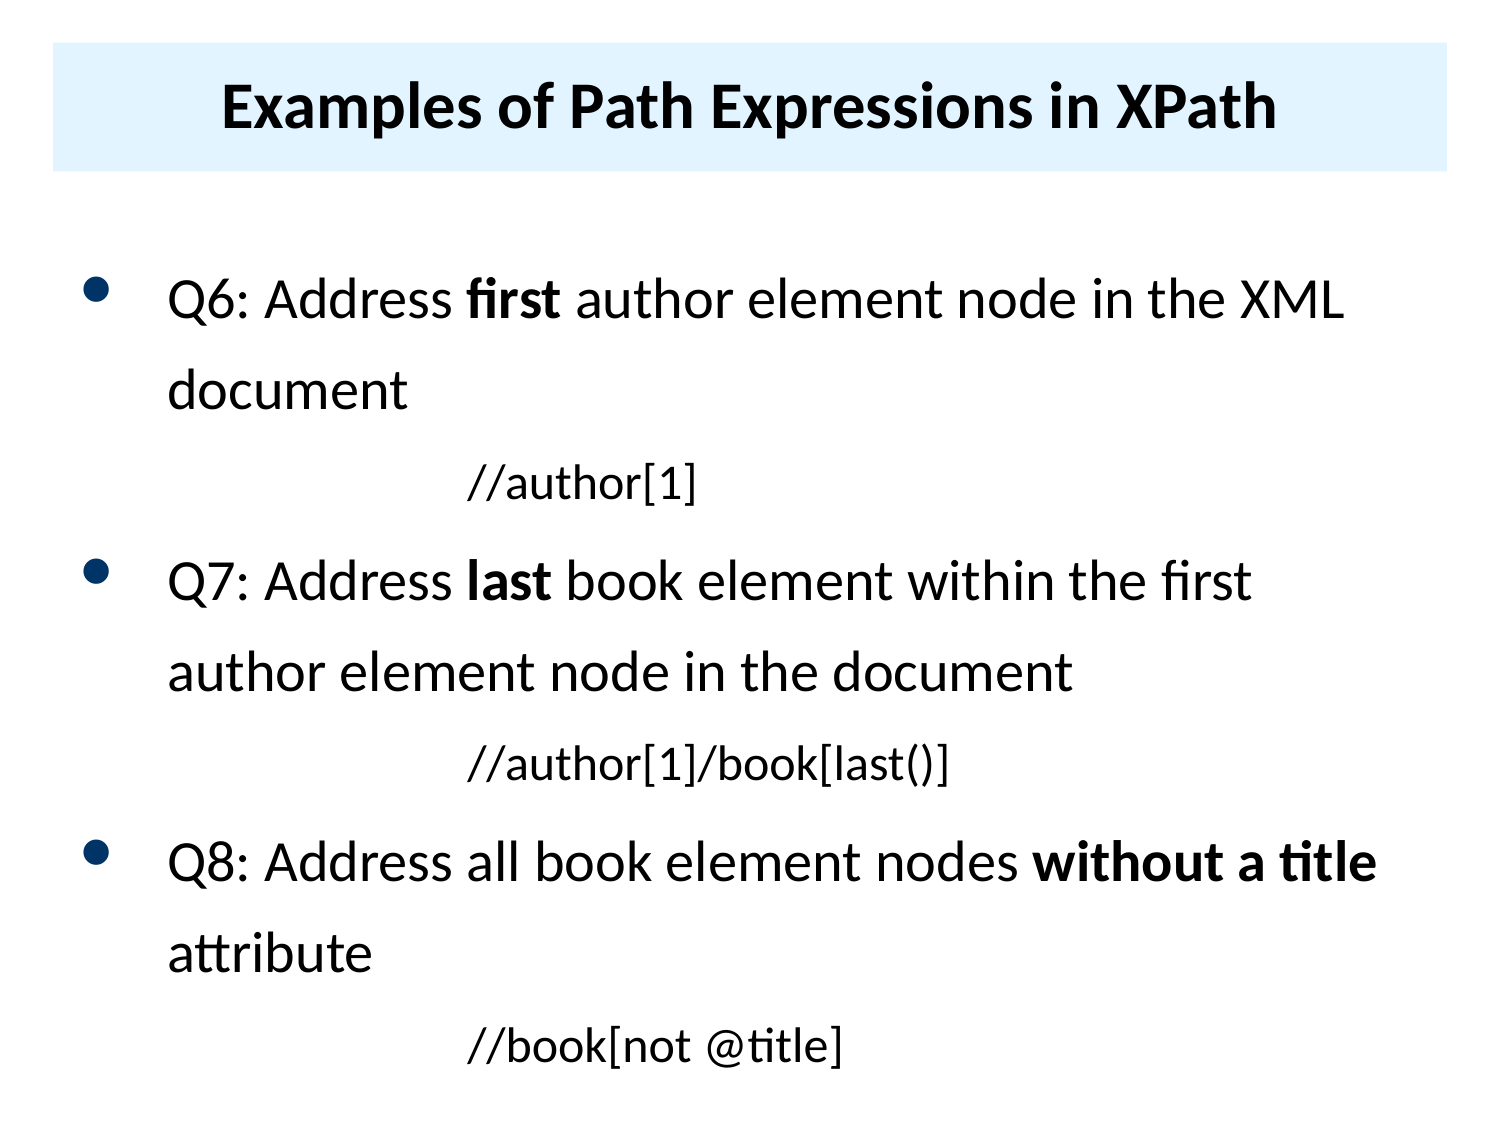

# Examples of Path Expressions in XPath
Q6: Address first author element node in the XML document
			//author[1]
Q7: Address last book element within the first author element node in the document
			//author[1]/book[last()]
Q8: Address all book element nodes without a title attribute
			//book[not @title]